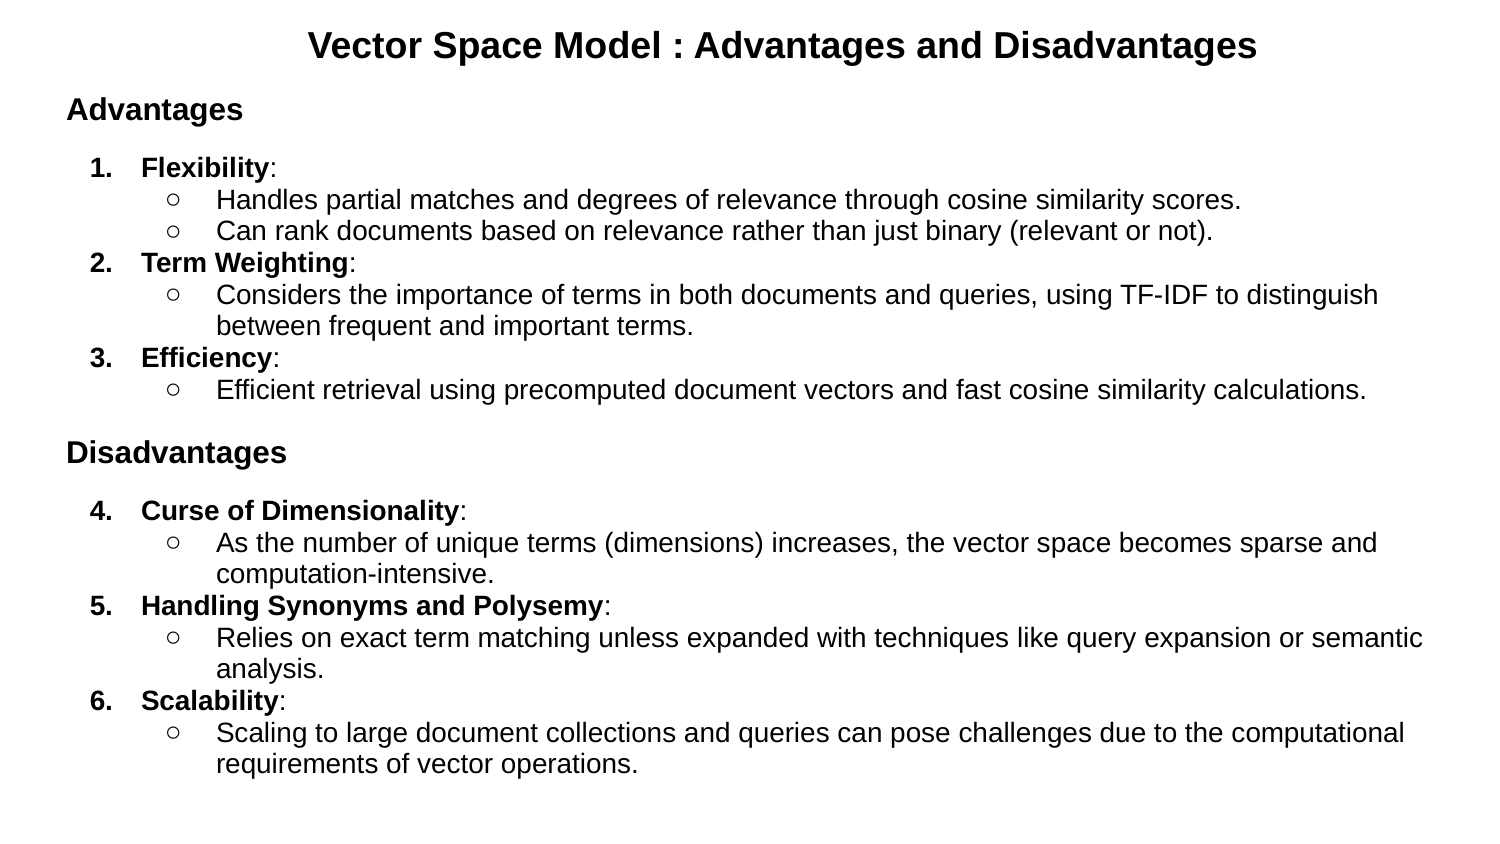

Vector Space Model : Advantages and Disadvantages
Advantages
Flexibility:
Handles partial matches and degrees of relevance through cosine similarity scores.
Can rank documents based on relevance rather than just binary (relevant or not).
Term Weighting:
Considers the importance of terms in both documents and queries, using TF-IDF to distinguish between frequent and important terms.
Efficiency:
Efficient retrieval using precomputed document vectors and fast cosine similarity calculations.
Disadvantages
Curse of Dimensionality:
As the number of unique terms (dimensions) increases, the vector space becomes sparse and computation-intensive.
Handling Synonyms and Polysemy:
Relies on exact term matching unless expanded with techniques like query expansion or semantic analysis.
Scalability:
Scaling to large document collections and queries can pose challenges due to the computational requirements of vector operations.